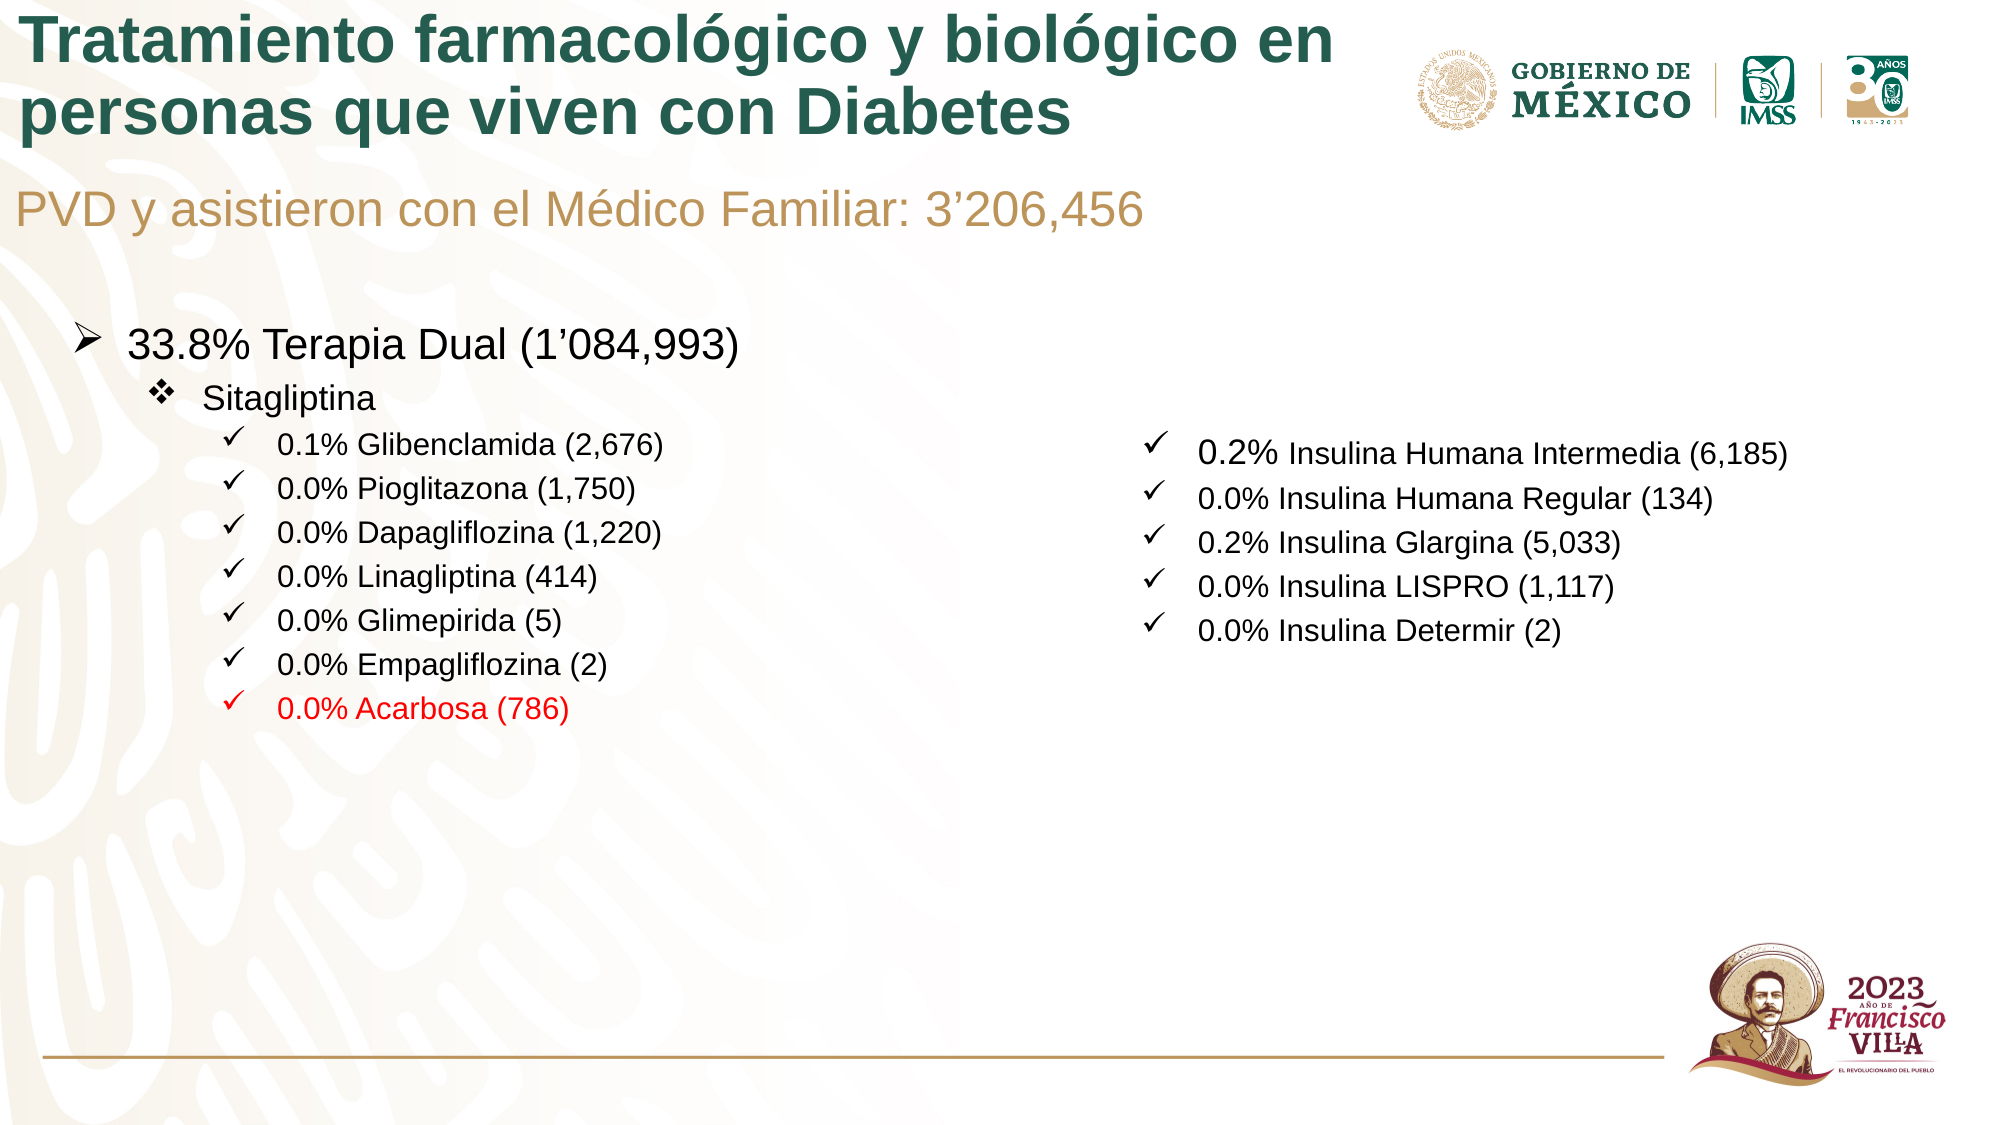

# Tratamiento farmacológico y biológico en personas que viven con Diabetes
PVD y asistieron con el Médico Familiar: 3’206,456

33.8% Terapia Dual (1’084,993)
Sitagliptina
0.1% Glibenclamida (2,676)
0.0% Pioglitazona (1,750)
0.0% Dapagliflozina (1,220)
0.0% Linagliptina (414)
0.0% Glimepirida (5)
0.0% Empagliflozina (2)
0.0% Acarbosa (786)

0.2% Insulina Humana Intermedia (6,185)
0.0% Insulina Humana Regular (134)
0.2% Insulina Glargina (5,033)
0.0% Insulina LISPRO (1,117)
0.0% Insulina Determir (2)